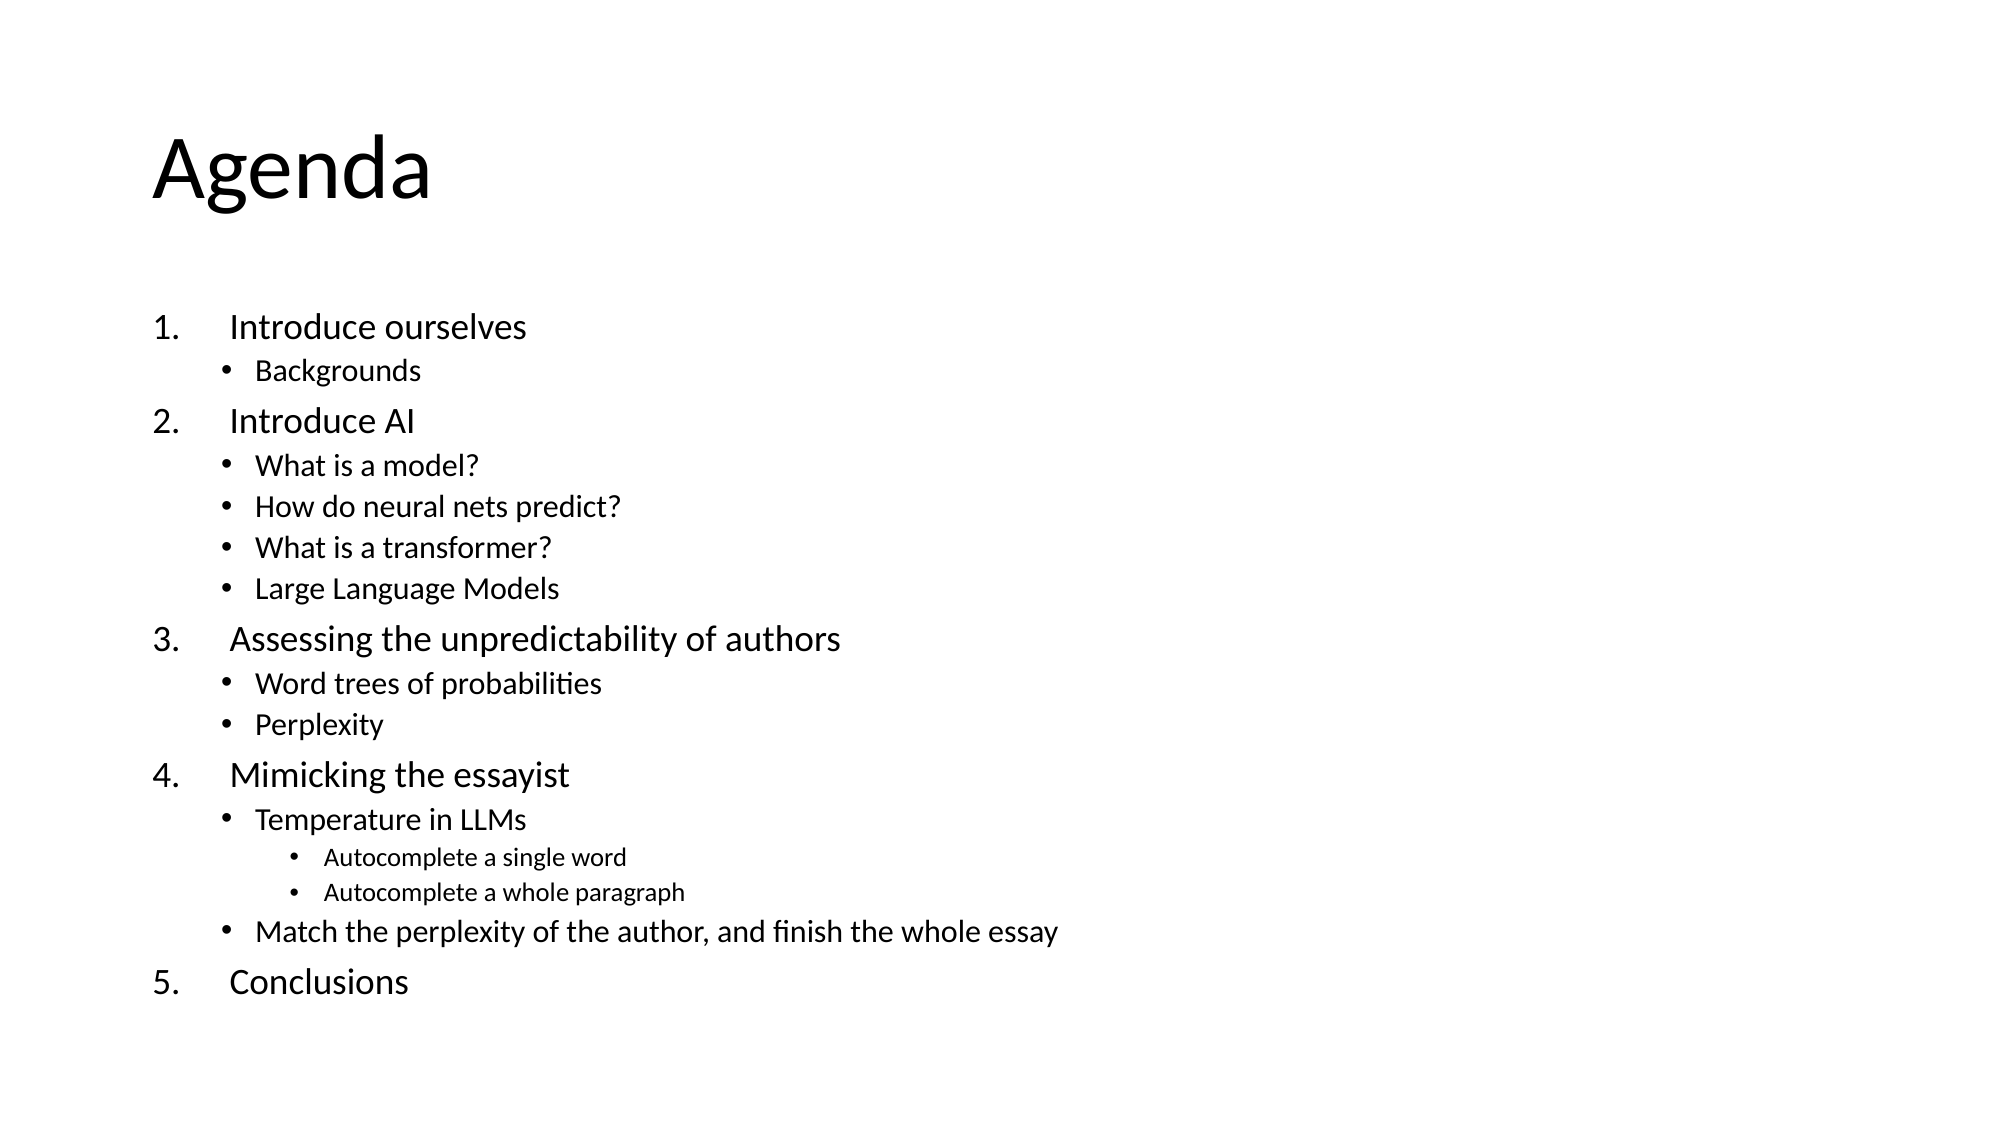

# Agenda
Introduce ourselves
Backgrounds
Introduce AI
What is a model?
How do neural nets predict?
What is a transformer?
Large Language Models
Assessing the unpredictability of authors
Word trees of probabilities
Perplexity
Mimicking the essayist
Temperature in LLMs
Autocomplete a single word
Autocomplete a whole paragraph
Match the perplexity of the author, and finish the whole essay
Conclusions